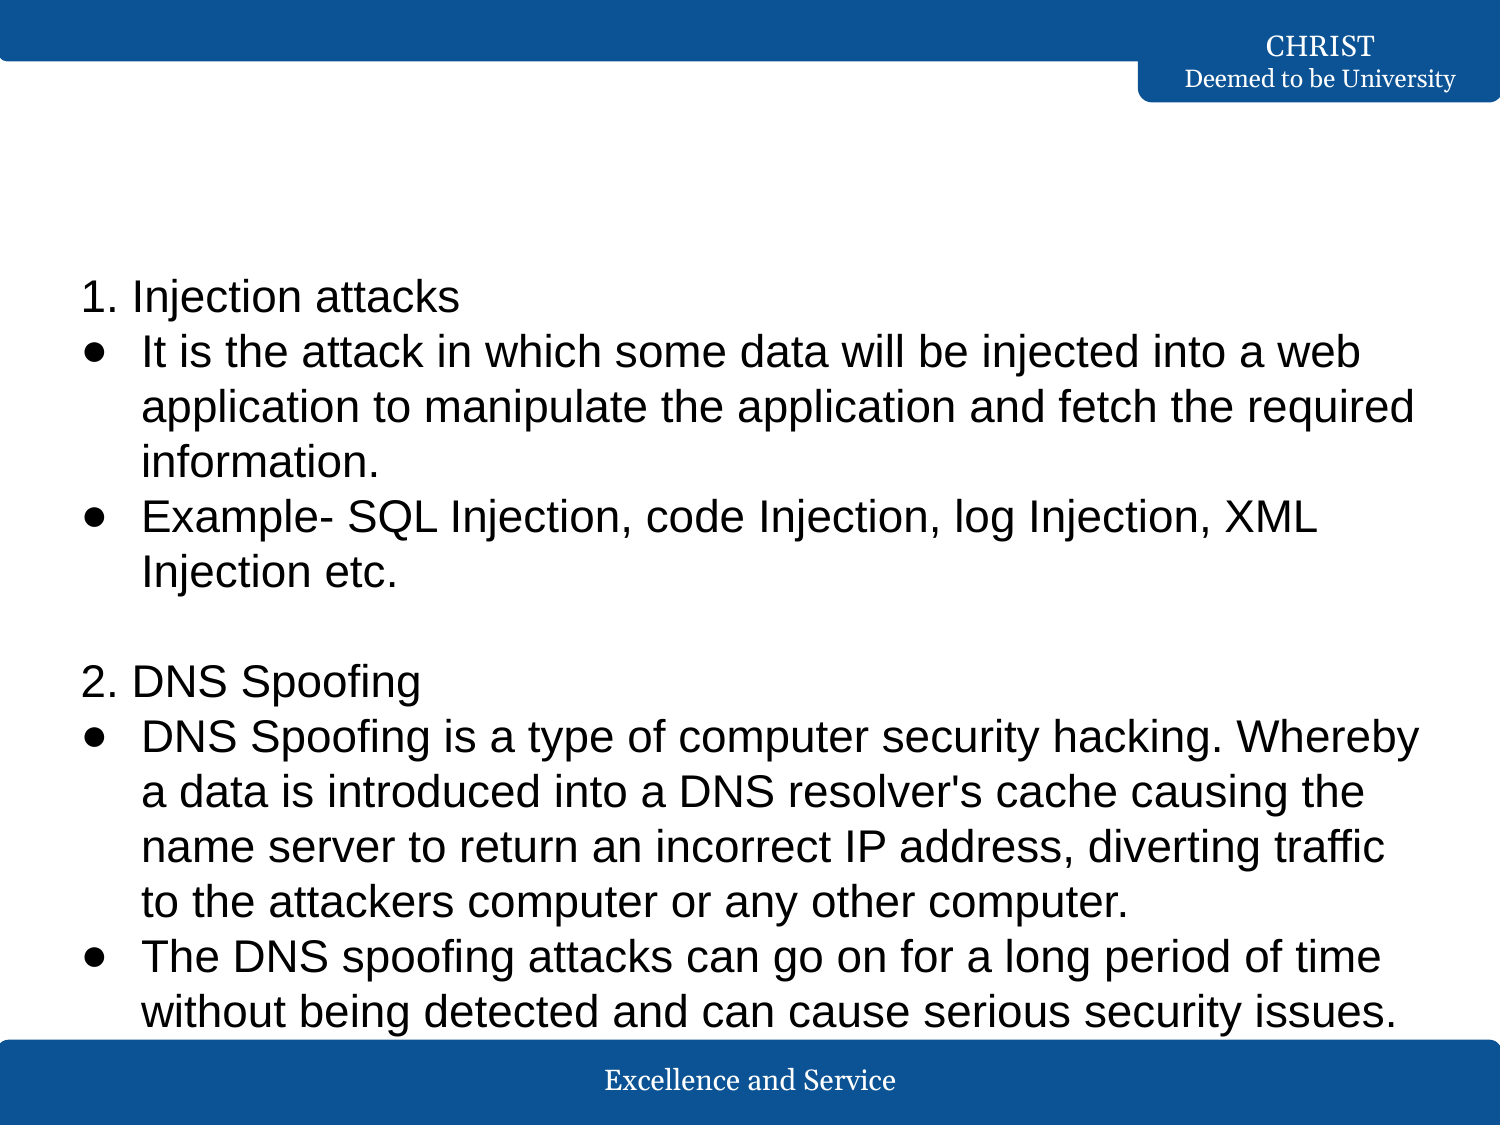

#
1. Injection attacks
It is the attack in which some data will be injected into a web application to manipulate the application and fetch the required information.
Example- SQL Injection, code Injection, log Injection, XML Injection etc.

2. DNS Spoofing
DNS Spoofing is a type of computer security hacking. Whereby a data is introduced into a DNS resolver's cache causing the name server to return an incorrect IP address, diverting traffic to the attackers computer or any other computer.
The DNS spoofing attacks can go on for a long period of time without being detected and can cause serious security issues.